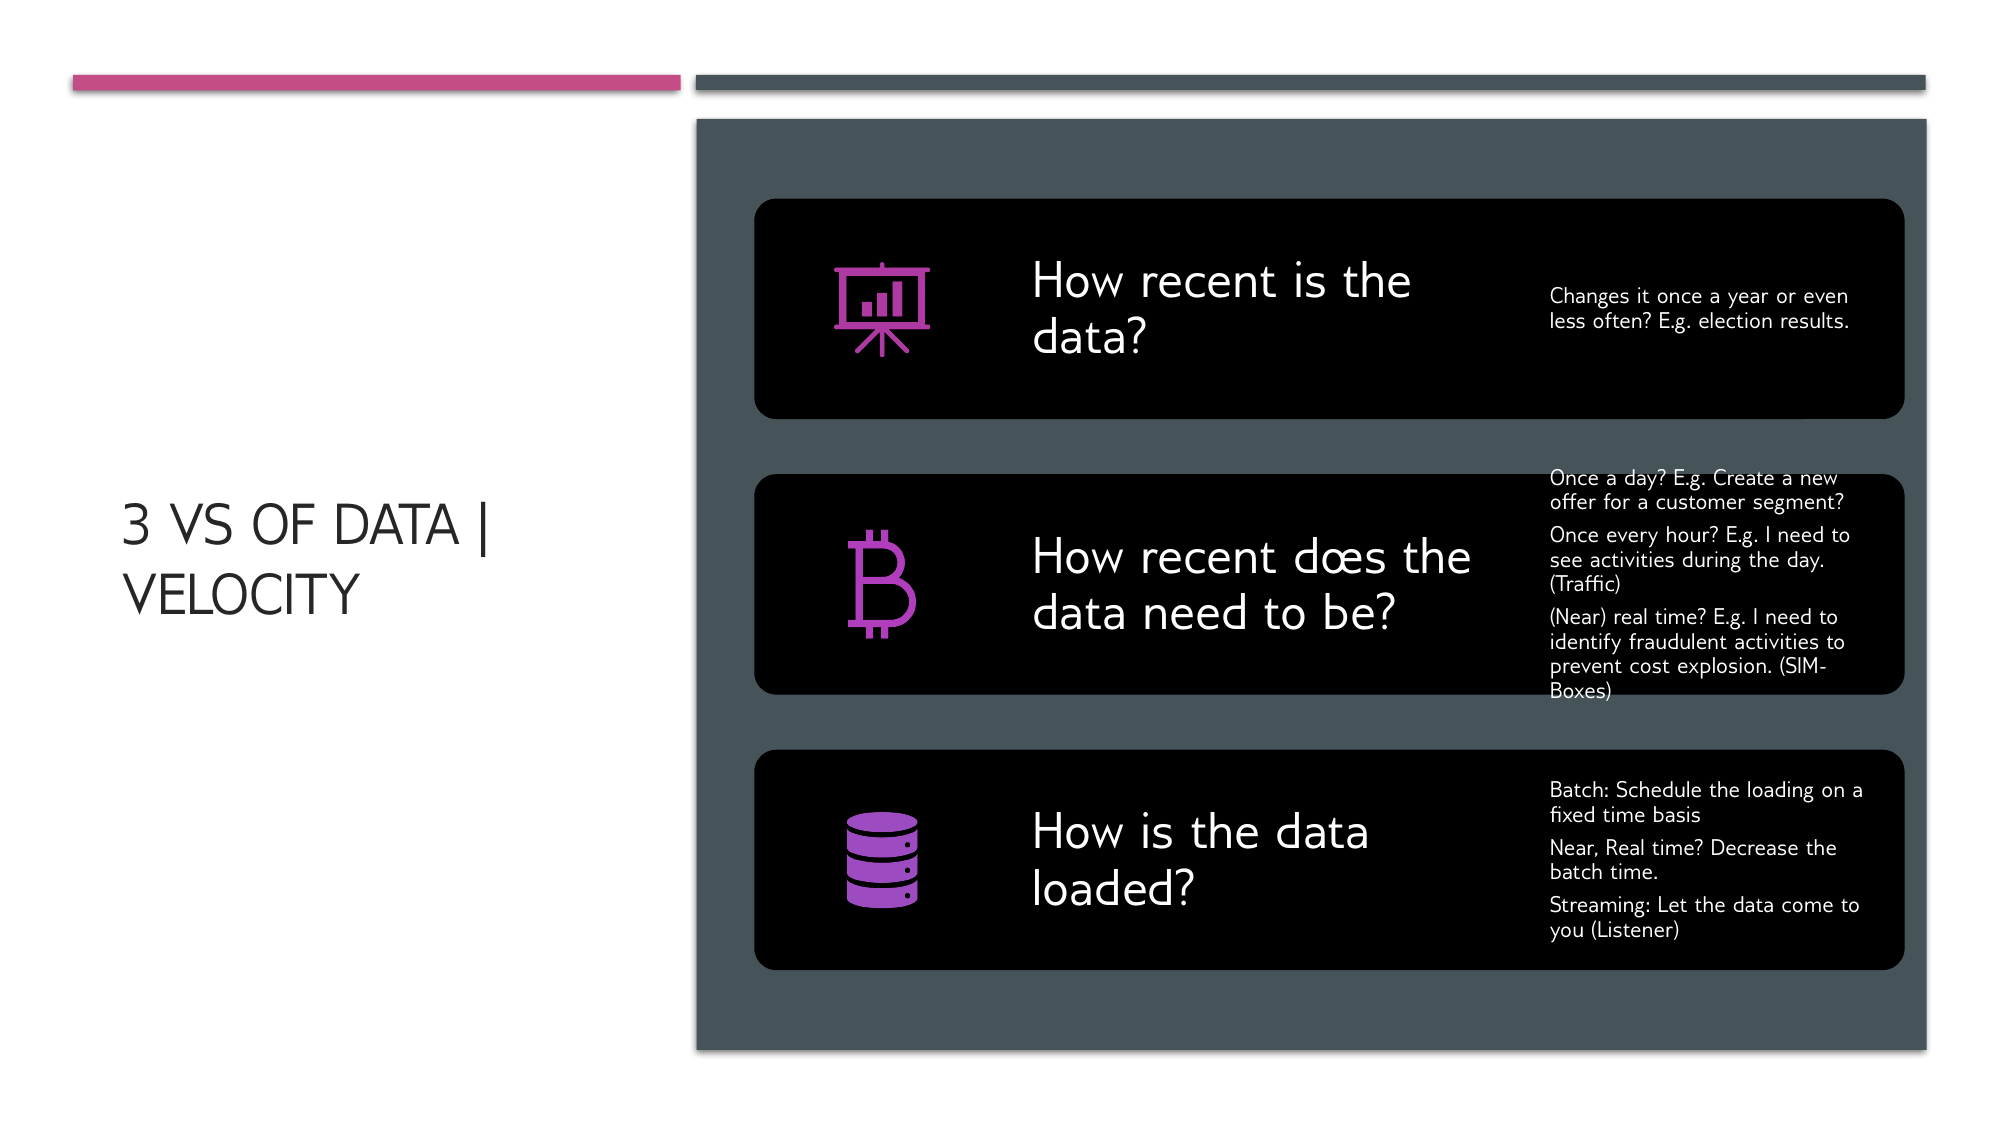

# 3 Vs of Data | Velocity
How recent is the data?
Changes it once a year or even less often? E.g. election results.
How recent does the data need to be?
Once a day? E.g. Create a new offer for a customer segment?
Once every hour? E.g. I need to see activities during the day. (Traffic)
(Near) real time? E.g. I need to identify fraudulent activities to prevent cost explosion. (SIM-Boxes)
How is the data loaded?
Batch: Schedule the loading on a fixed time basis
Near, Real time? Decrease the batch time.
Streaming: Let the data come to you (Listener)